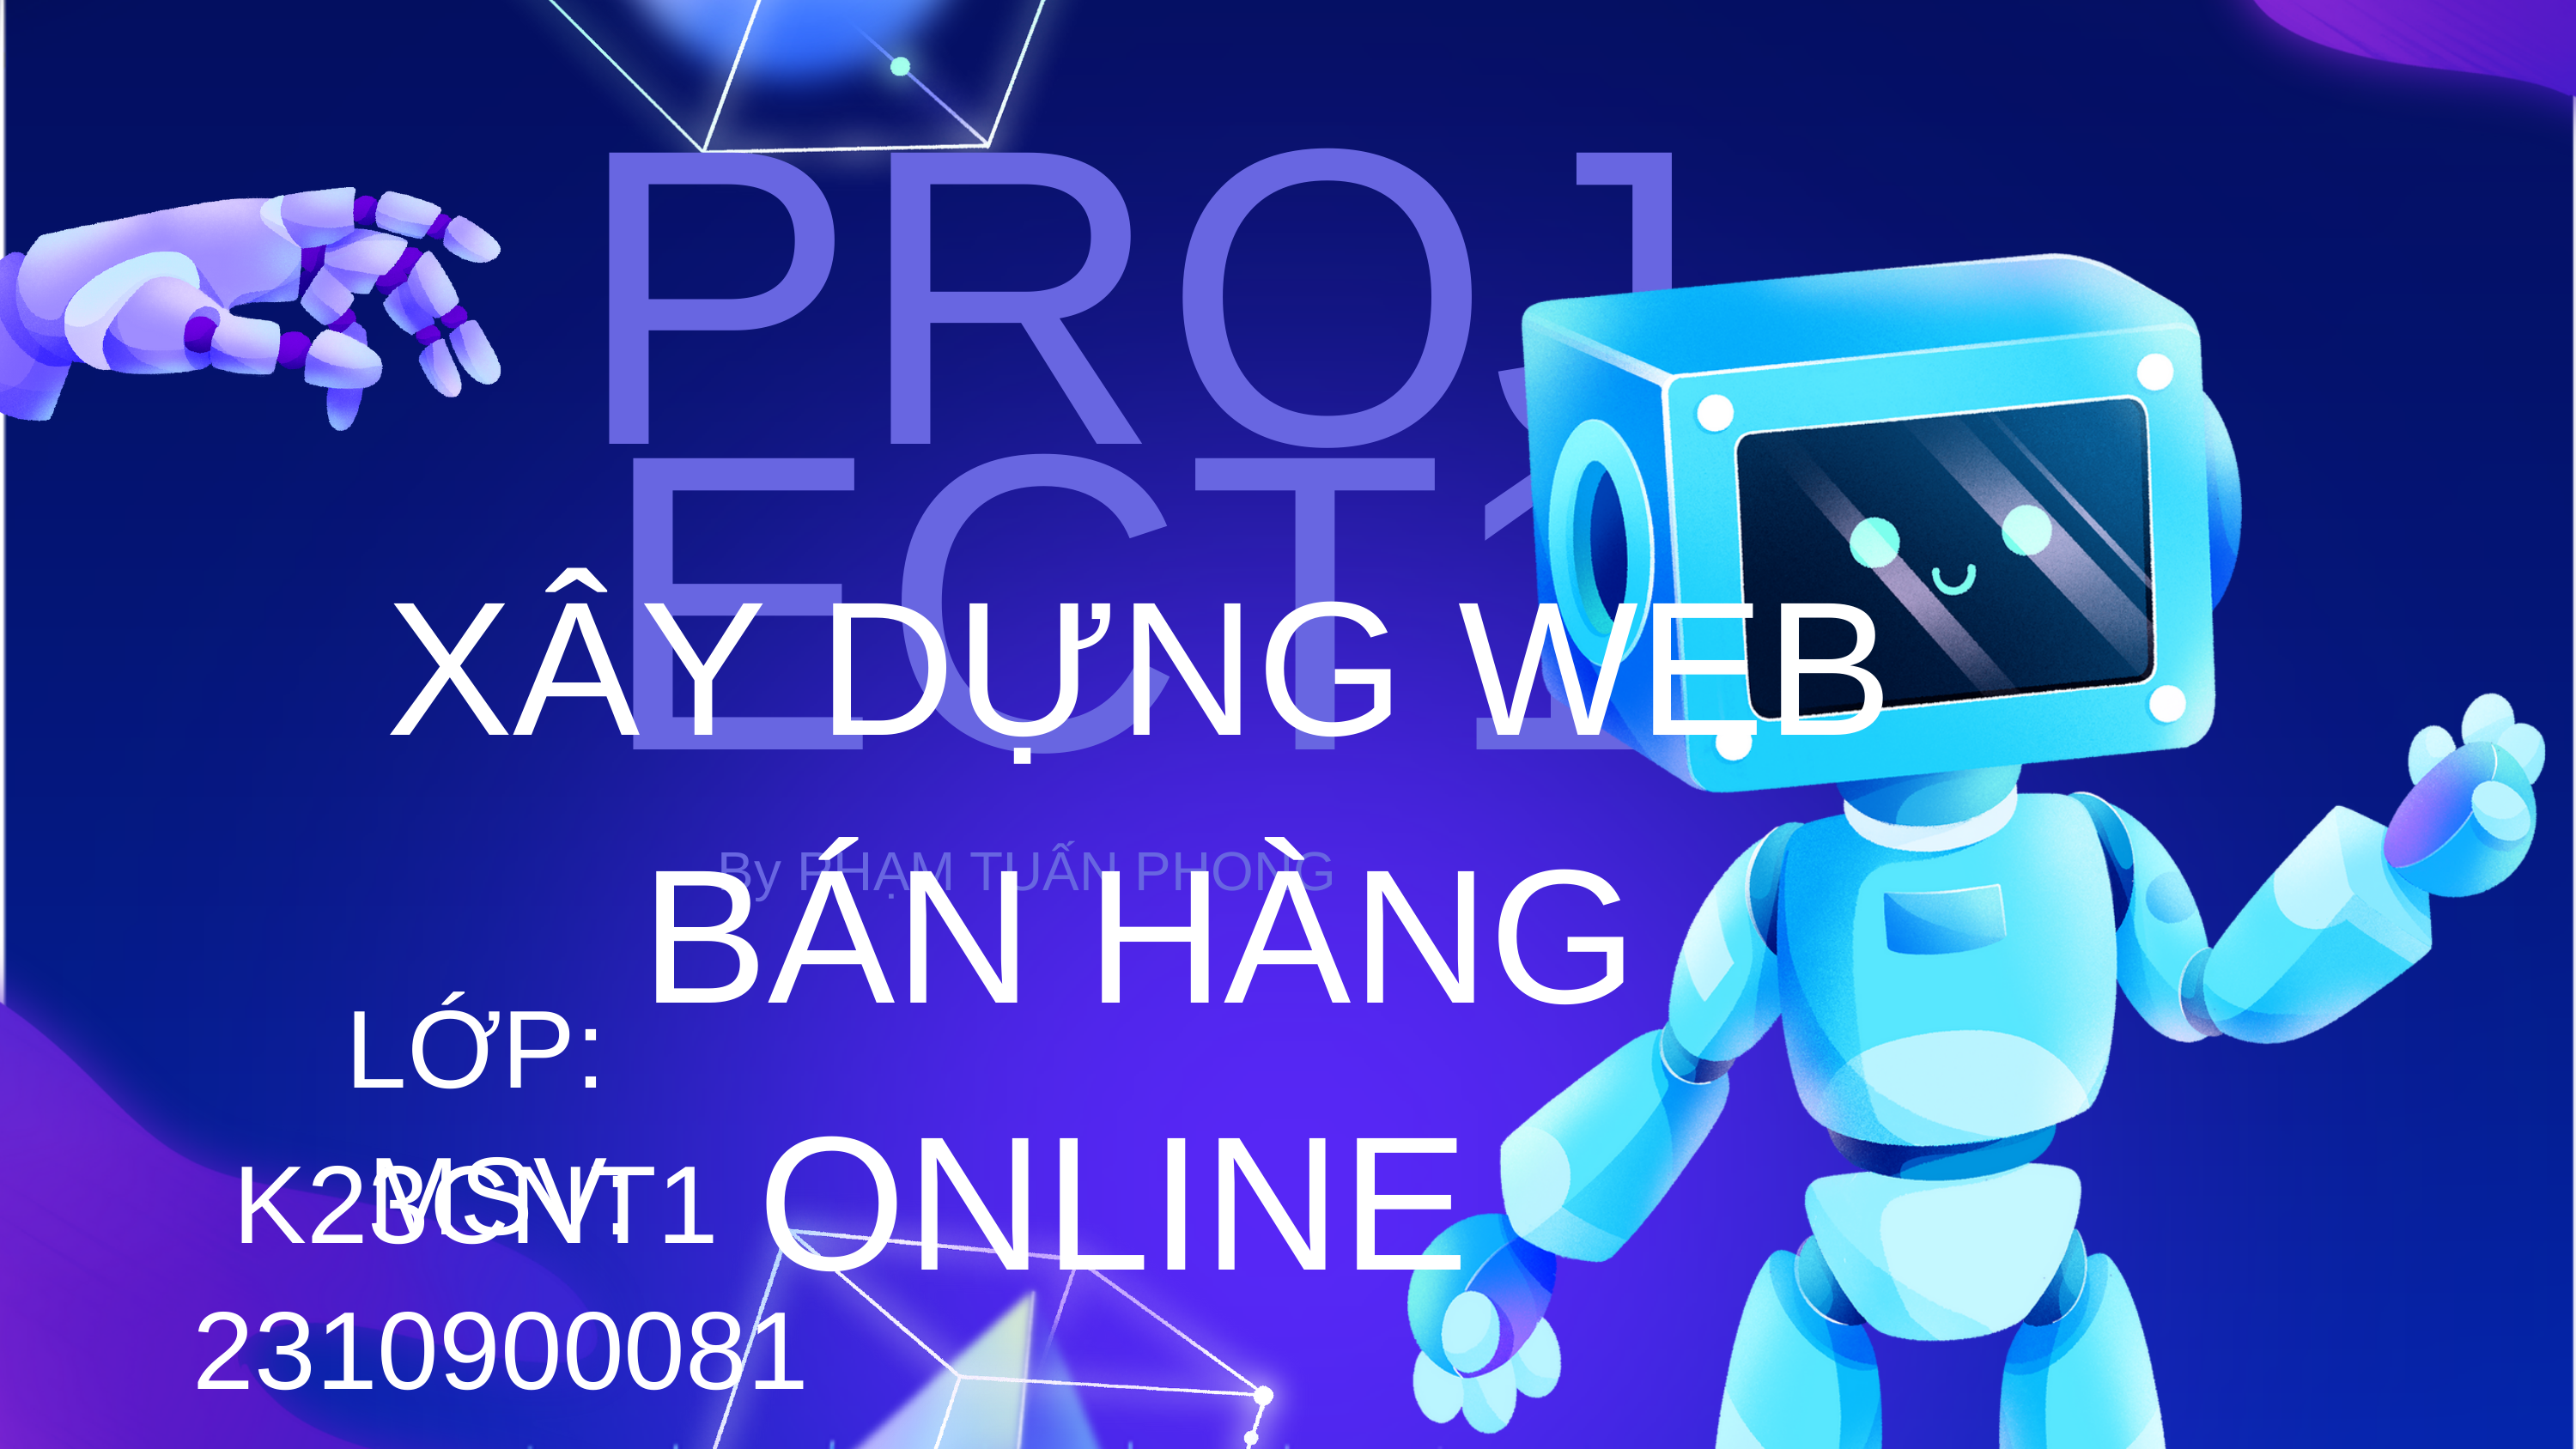

PROJECT1

XÂY DỰNG WEB BÁN HÀNG ONLINE
By PHẠM TUẤN PHONG

LỚP: K23CNT1
MSV: 2310900081